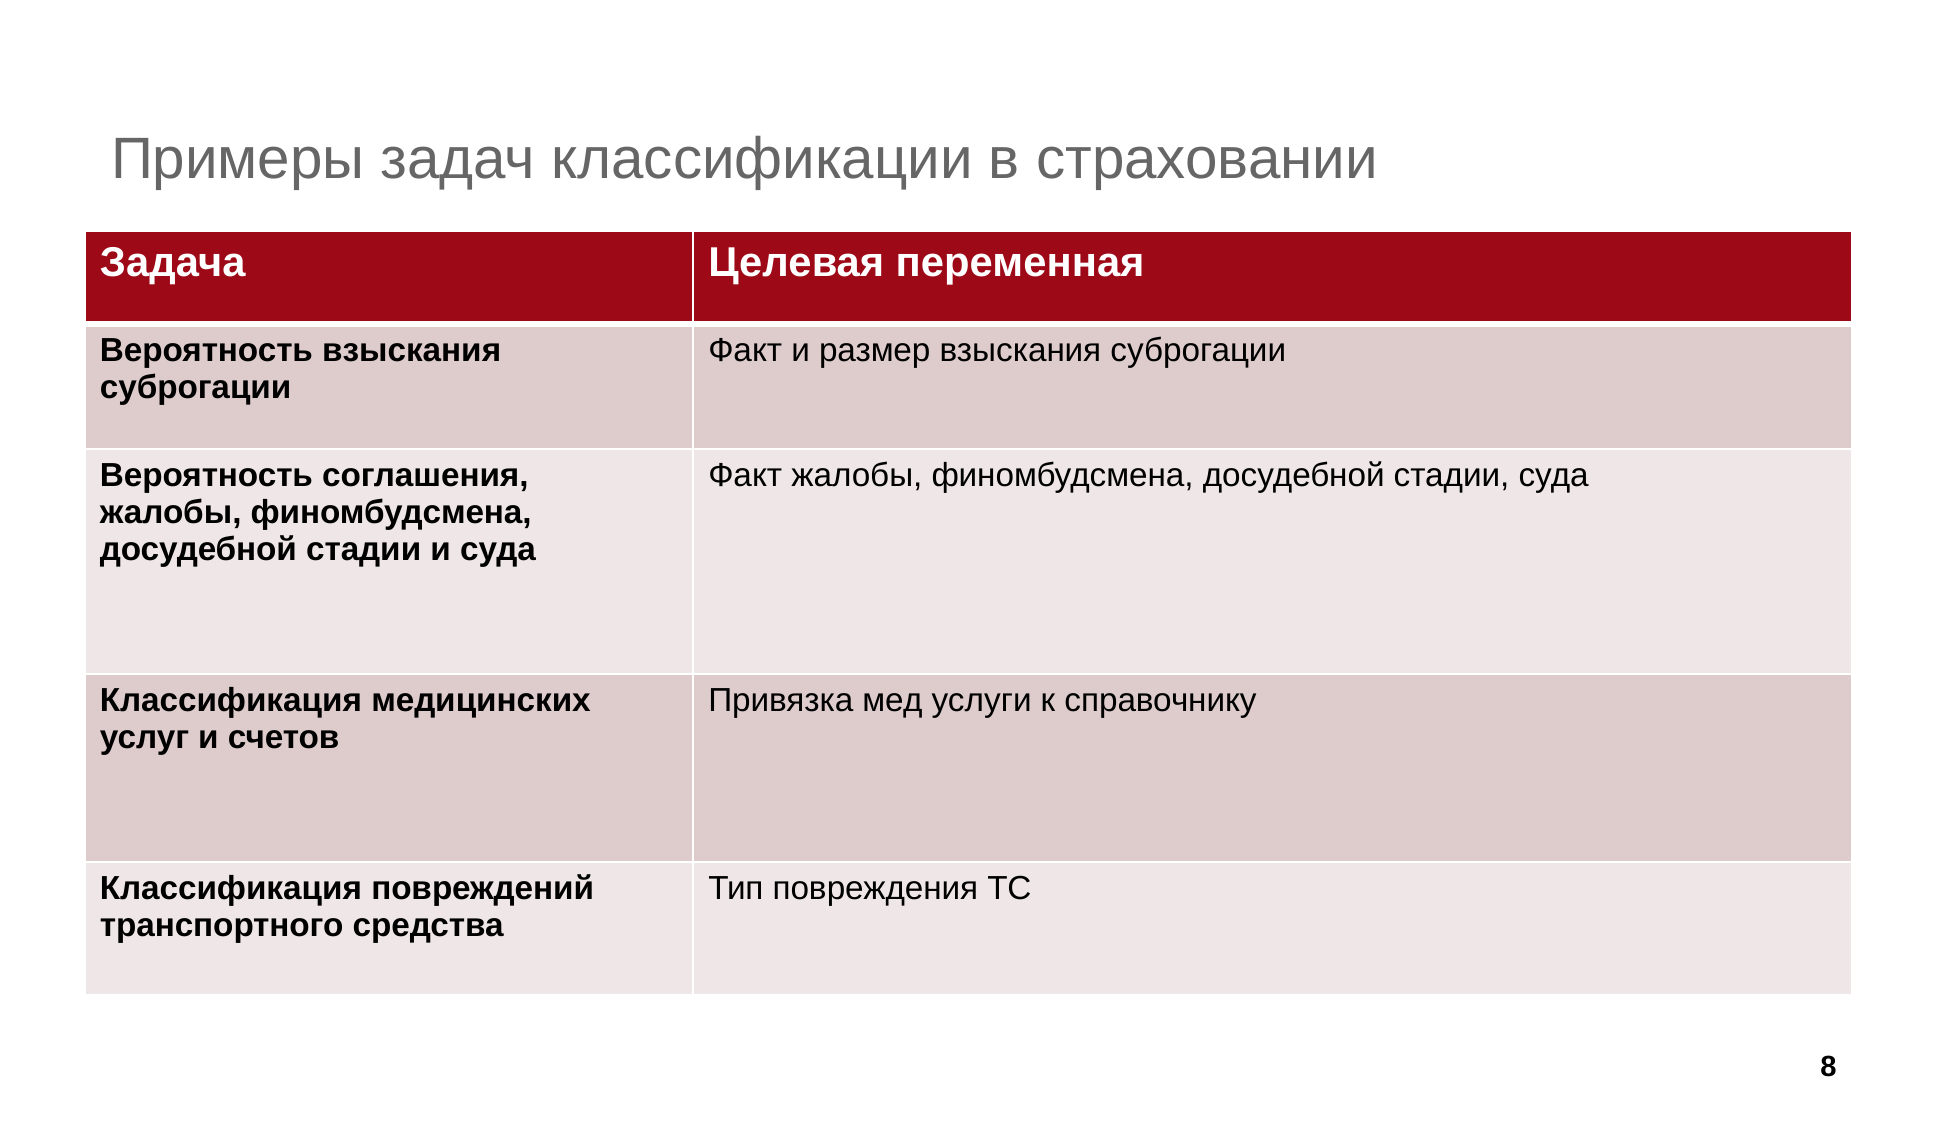

# Примеры задач классификации в страховании

| Задача | Целевая переменная |
| --- | --- |
| Вероятность взыскания суброгации | Факт и размер взыскания суброгации |
| Вероятность соглашения, жалобы, финомбудсмена, досудебной стадии и суда | Факт жалобы, финомбудсмена, досудебной стадии, суда |
| Классификация медицинских услуг и счетов | Привязка мед услуги к справочнику |
| Классификация повреждений транспортного средства | Тип повреждения ТС |
8